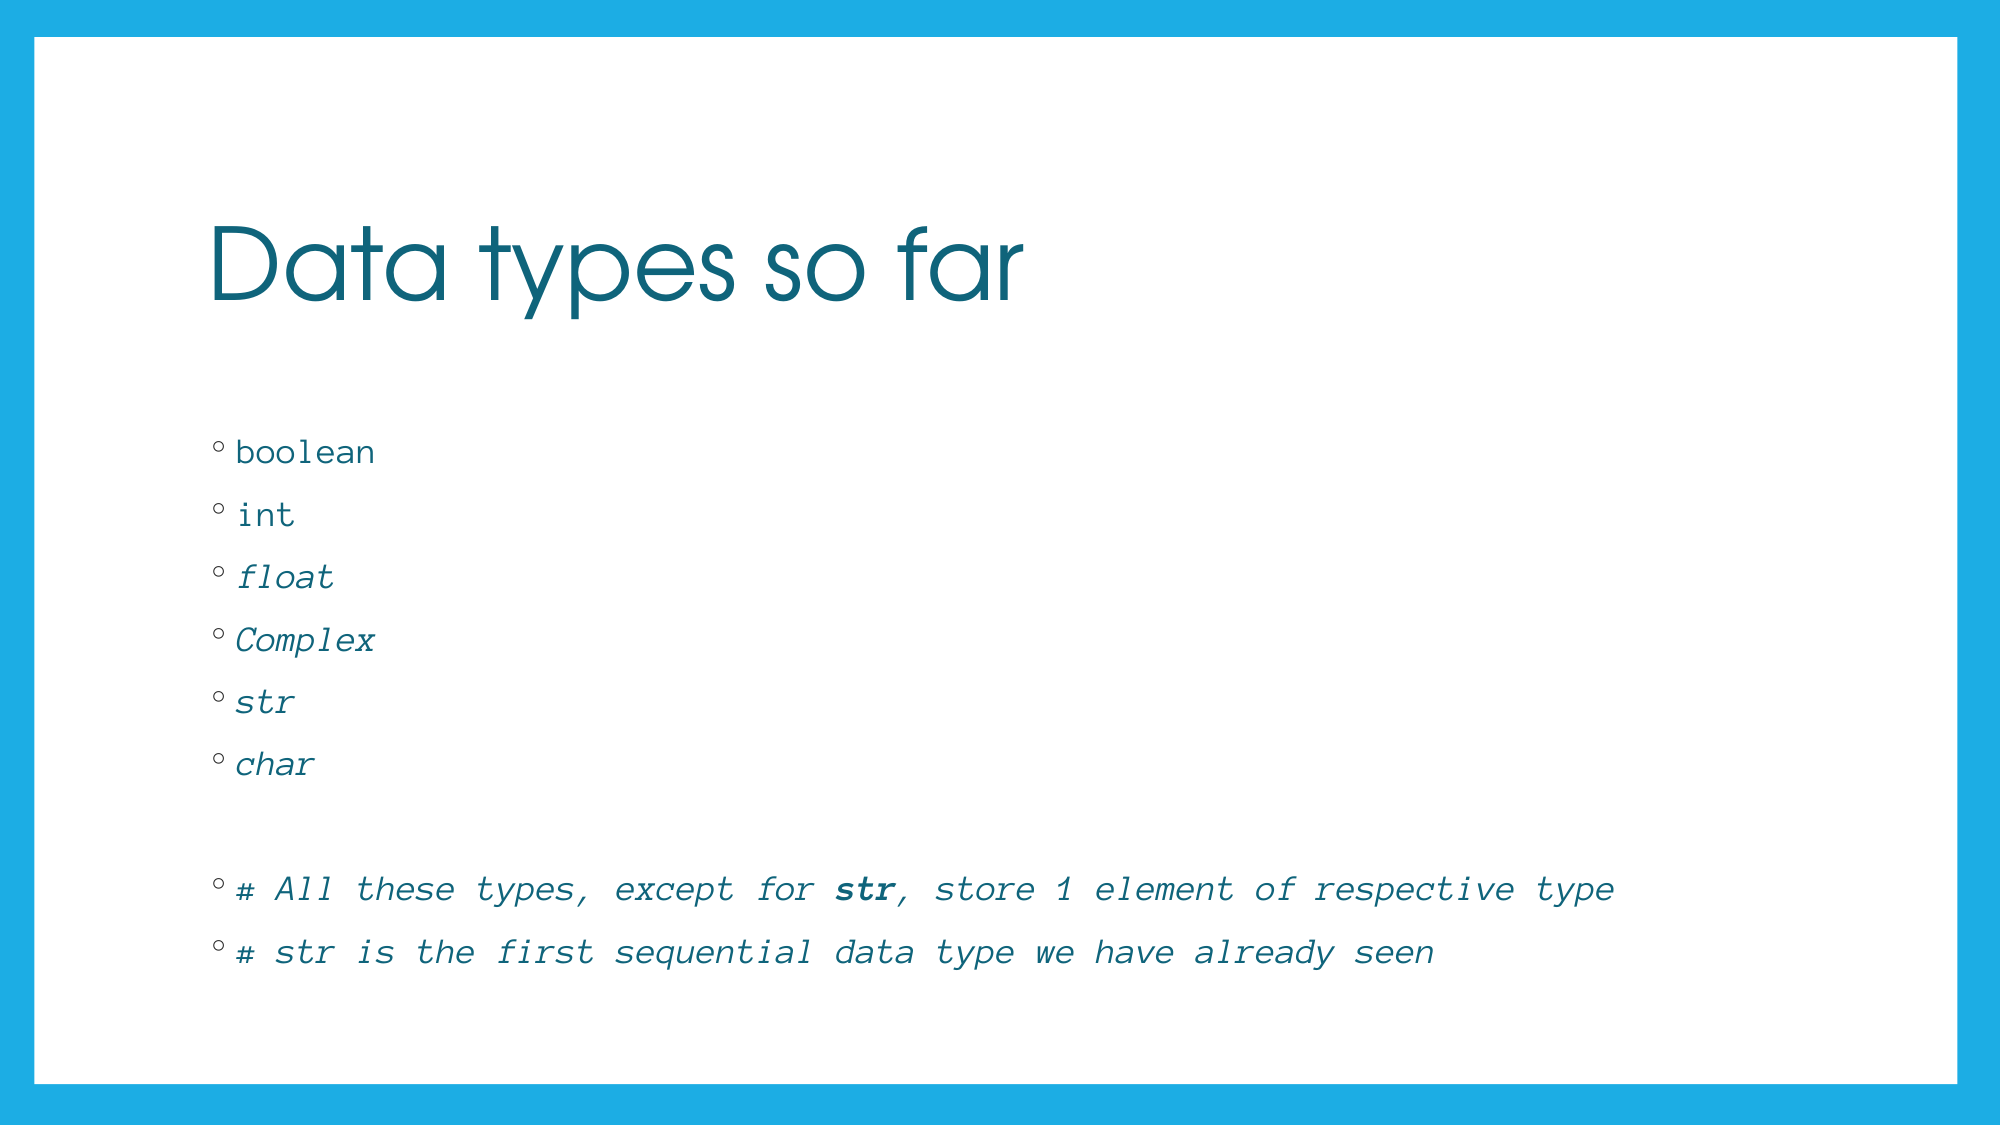

# Data types so far
boolean
int
float
Complex
str
char

# All these types, except for str, store 1 element of respective type
# str is the first sequential data type we have already seen